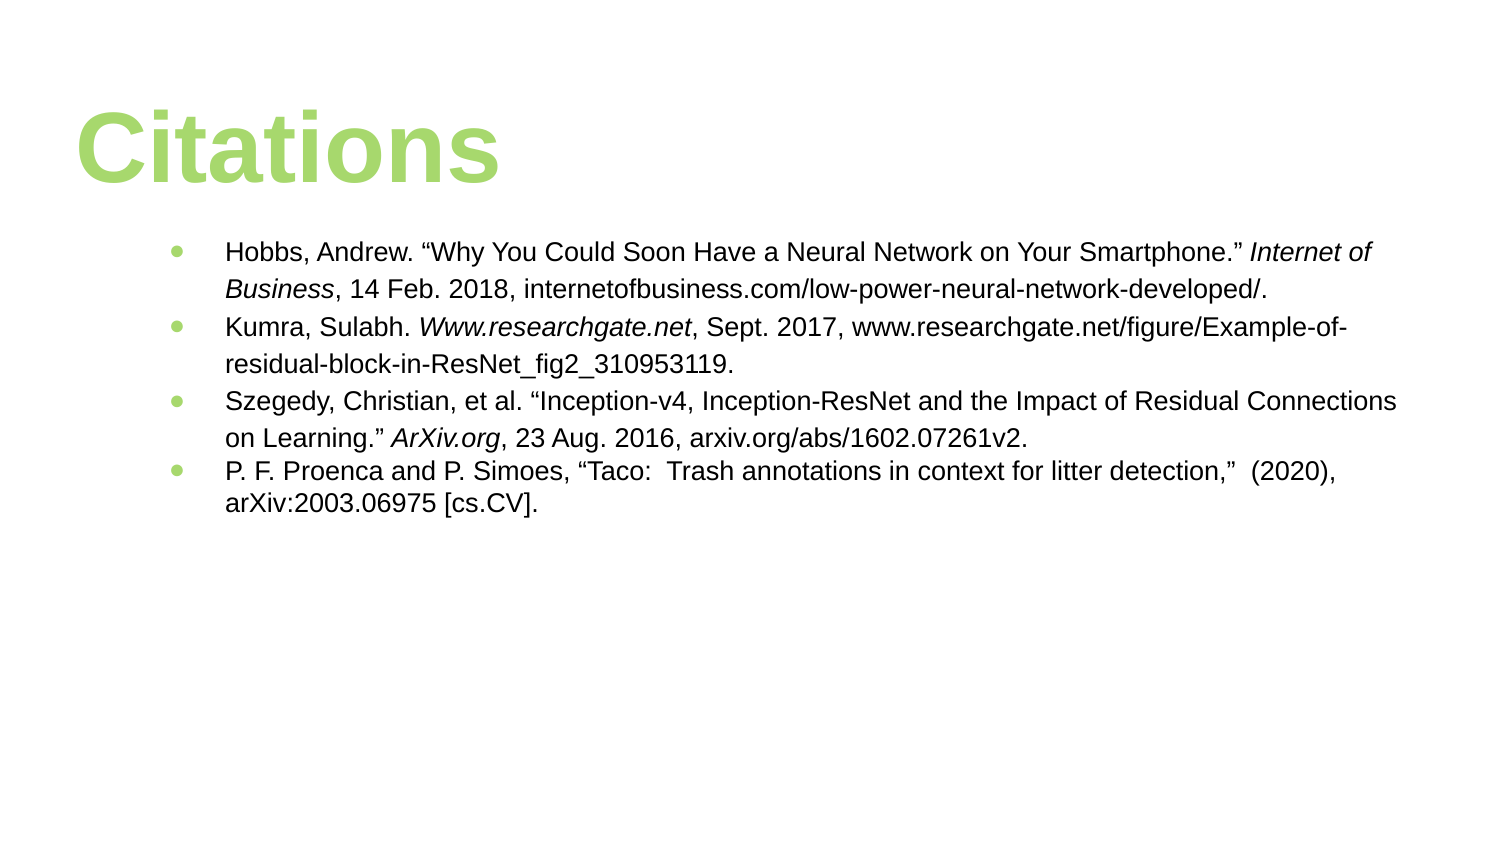

# Citations
Hobbs, Andrew. “Why You Could Soon Have a Neural Network on Your Smartphone.” Internet of Business, 14 Feb. 2018, internetofbusiness.com/low-power-neural-network-developed/.
Kumra, Sulabh. Www.researchgate.net, Sept. 2017, www.researchgate.net/figure/Example-of-residual-block-in-ResNet_fig2_310953119.
Szegedy, Christian, et al. “Inception-v4, Inception-ResNet and the Impact of Residual Connections on Learning.” ArXiv.org, 23 Aug. 2016, arxiv.org/abs/1602.07261v2.
P. F. Proenca and P. Simoes, “Taco:  Trash annotations in context for litter detection,”  (2020), arXiv:2003.06975 [cs.CV].